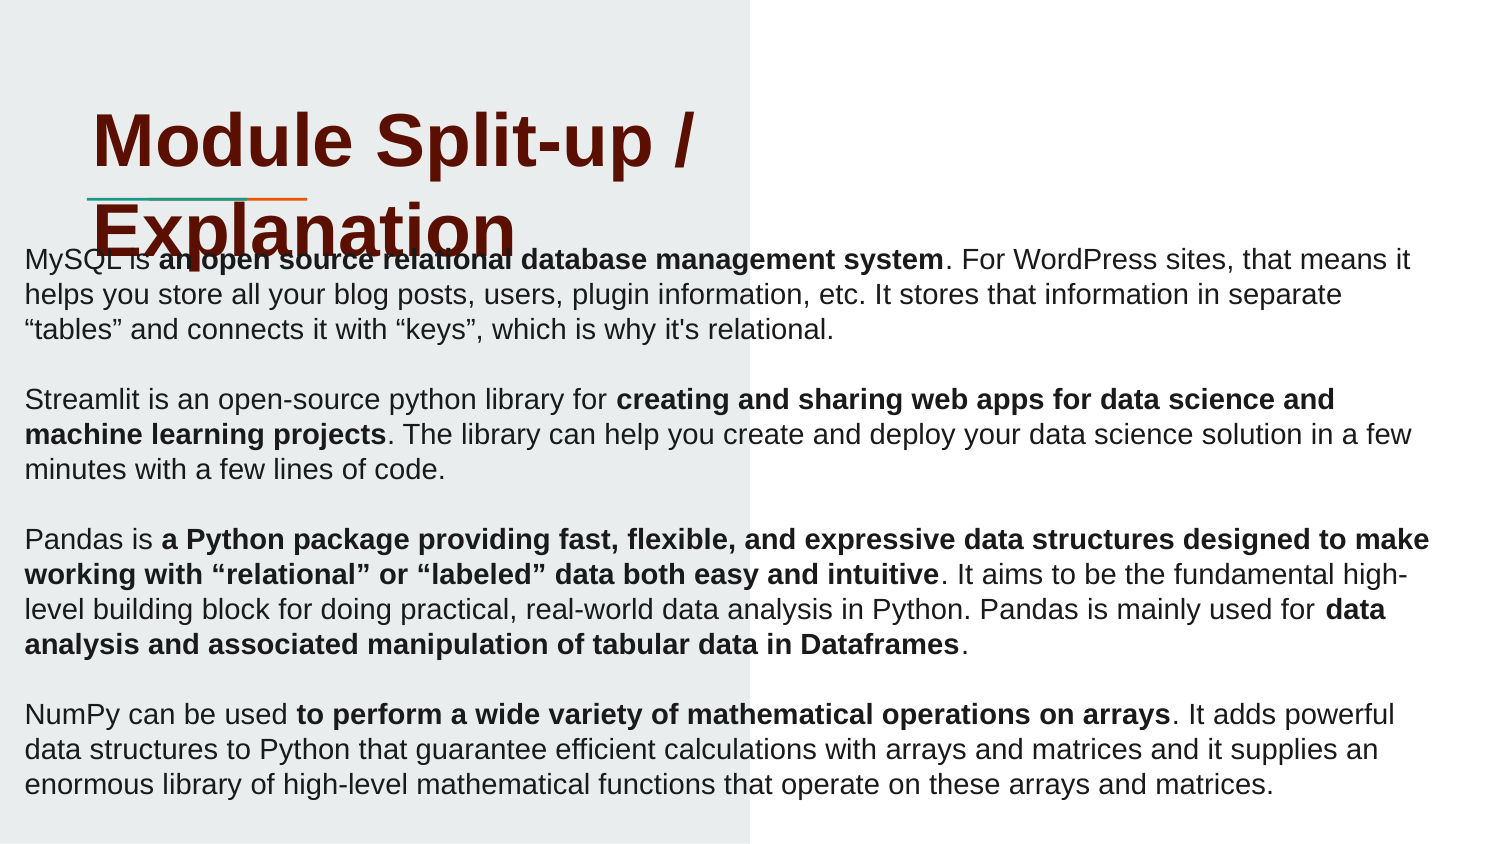

# Module Split-up / Explanation

MySQL is an open source relational database management system. For WordPress sites, that means it helps you store all your blog posts, users, plugin information, etc. It stores that information in separate “tables” and connects it with “keys”, which is why it's relational.

Streamlit is an open-source python library for creating and sharing web apps for data science and machine learning projects. The library can help you create and deploy your data science solution in a few minutes with a few lines of code.

Pandas is a Python package providing fast, flexible, and expressive data structures designed to make working with “relational” or “labeled” data both easy and intuitive. It aims to be the fundamental high-level building block for doing practical, real-world data analysis in Python. Pandas is mainly used for data analysis and associated manipulation of tabular data in Dataframes.

NumPy can be used to perform a wide variety of mathematical operations on arrays. It adds powerful data structures to Python that guarantee efficient calculations with arrays and matrices and it supplies an enormous library of high-level mathematical functions that operate on these arrays and matrices.